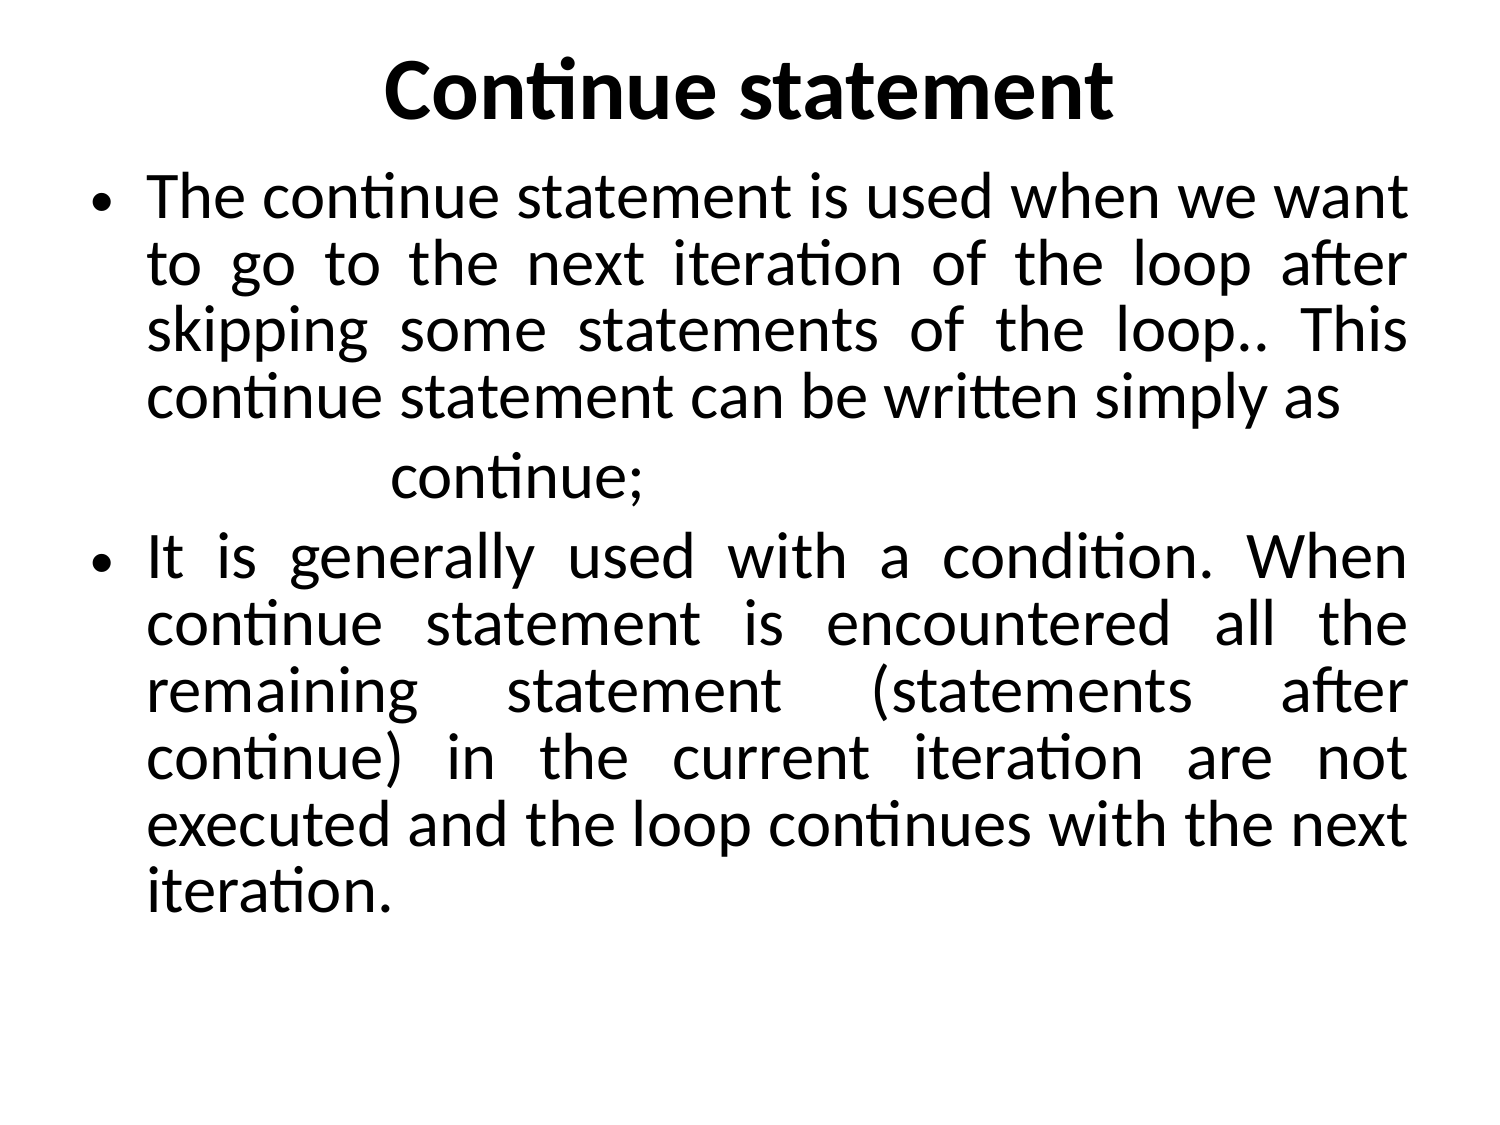

# Continue statement
The continue statement is used when we want to go to the next iteration of the loop after skipping some statements of the loop.. This continue statement can be written simply as
		continue;
It is generally used with a condition. When continue statement is encountered all the remaining statement (statements after continue) in the current iteration are not executed and the loop continues with the next iteration.